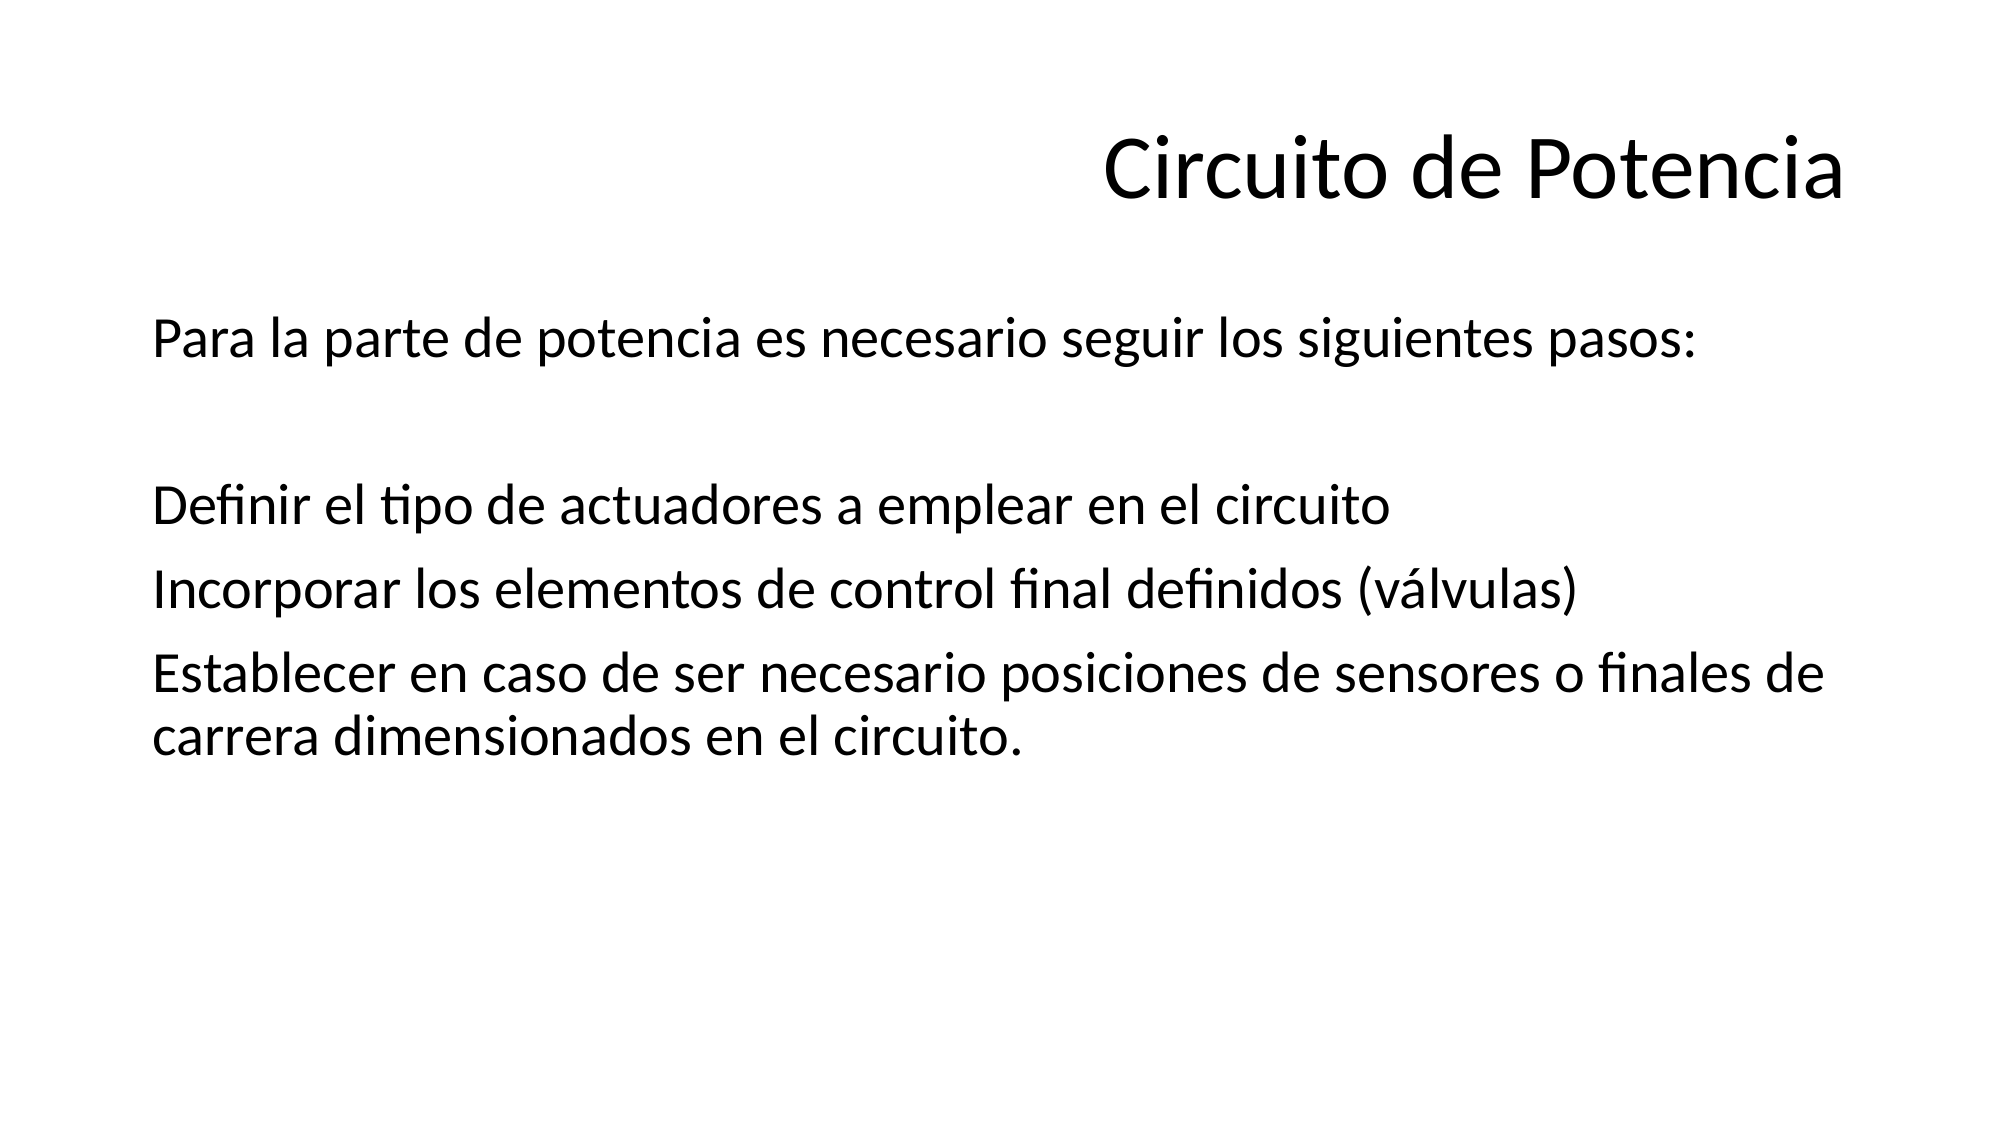

# Circuito de Potencia
Para la parte de potencia es necesario seguir los siguientes pasos:

Definir el tipo de actuadores a emplear en el circuito
Incorporar los elementos de control final definidos (válvulas)
Establecer en caso de ser necesario posiciones de sensores o finales de carrera dimensionados en el circuito.